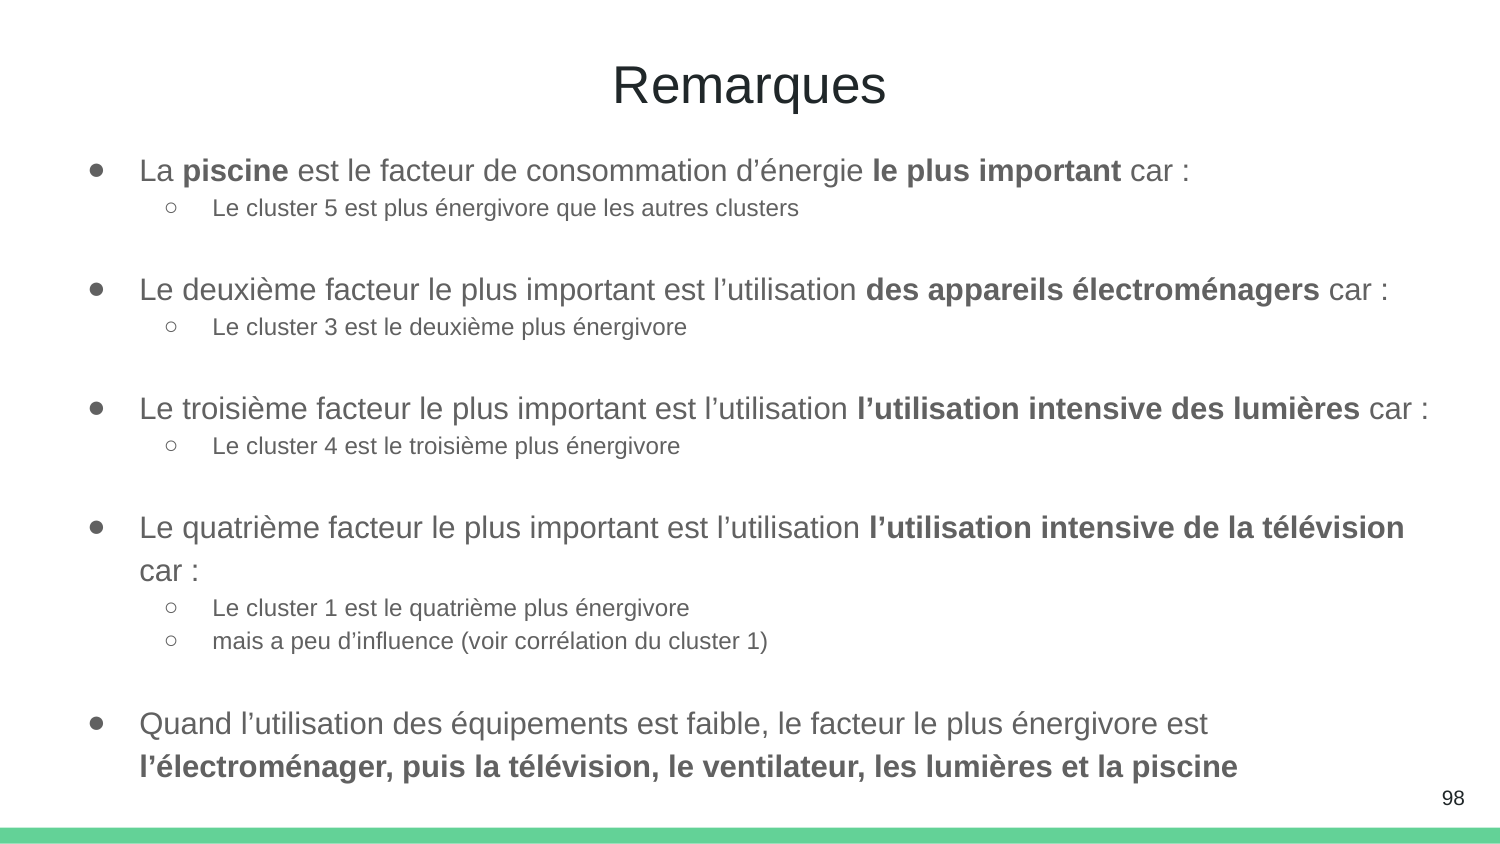

# Remarques
La piscine est le facteur de consommation d’énergie le plus important car :
Le cluster 5 est plus énergivore que les autres clusters

Le deuxième facteur le plus important est l’utilisation des appareils électroménagers car :
Le cluster 3 est le deuxième plus énergivore

Le troisième facteur le plus important est l’utilisation l’utilisation intensive des lumières car :
Le cluster 4 est le troisième plus énergivore

Le quatrième facteur le plus important est l’utilisation l’utilisation intensive de la télévision car :
Le cluster 1 est le quatrième plus énergivore
mais a peu d’influence (voir corrélation du cluster 1)

Quand l’utilisation des équipements est faible, le facteur le plus énergivore est l’électroménager, puis la télévision, le ventilateur, les lumières et la piscine
98